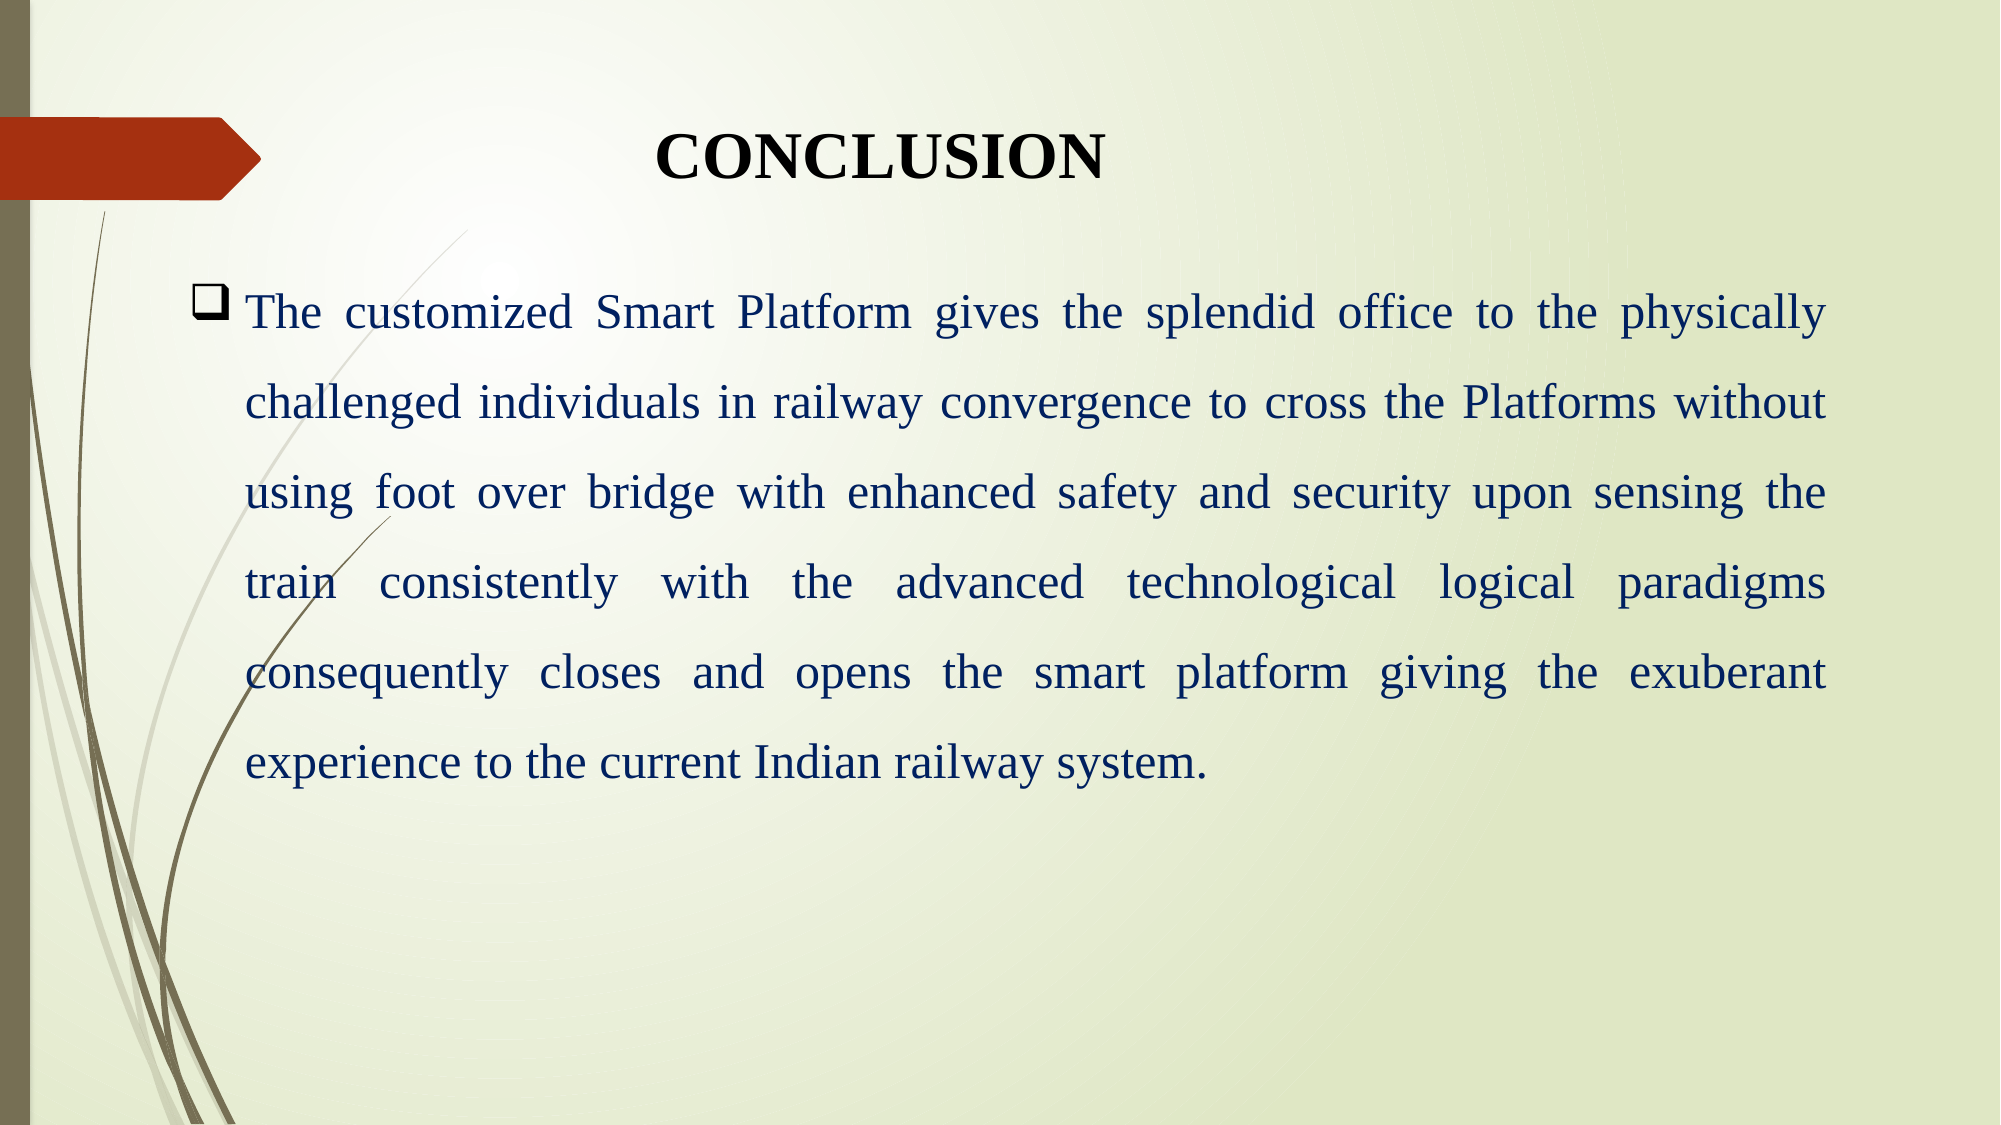

# CONCLUSION
The customized Smart Platform gives the splendid office to the physically challenged individuals in railway convergence to cross the Platforms without using foot over bridge with enhanced safety and security upon sensing the train consistently with the advanced technological logical paradigms consequently closes and opens the smart platform giving the exuberant experience to the current Indian railway system.